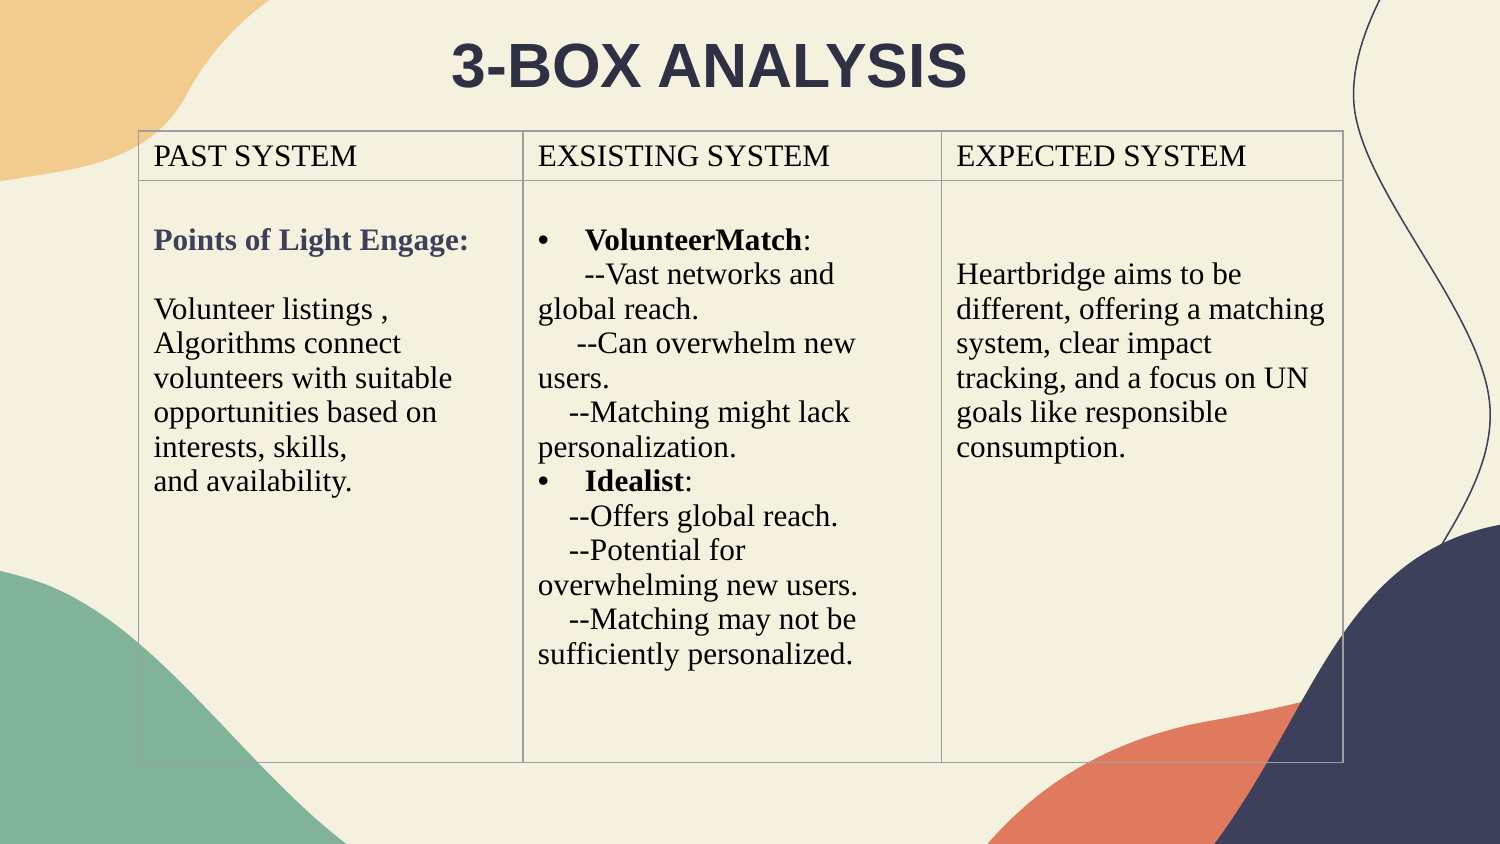

# 3-BOX ANALYSIS
| PAST SYSTEM | EXSISTING SYSTEM | EXPECTED SYSTEM |
| --- | --- | --- |
| Points of Light Engage: Volunteer listings , Algorithms connect volunteers with suitable opportunities based on interests, skills, and availability. | VolunteerMatch: --Vast networks and global reach. --Can overwhelm new users. --Matching might lack personalization. Idealist: --Offers global reach. --Potential for overwhelming new users. --Matching may not be sufficiently personalized. | Heartbridge aims to be different, offering a matching system, clear impact tracking, and a focus on UN goals like responsible consumption. |